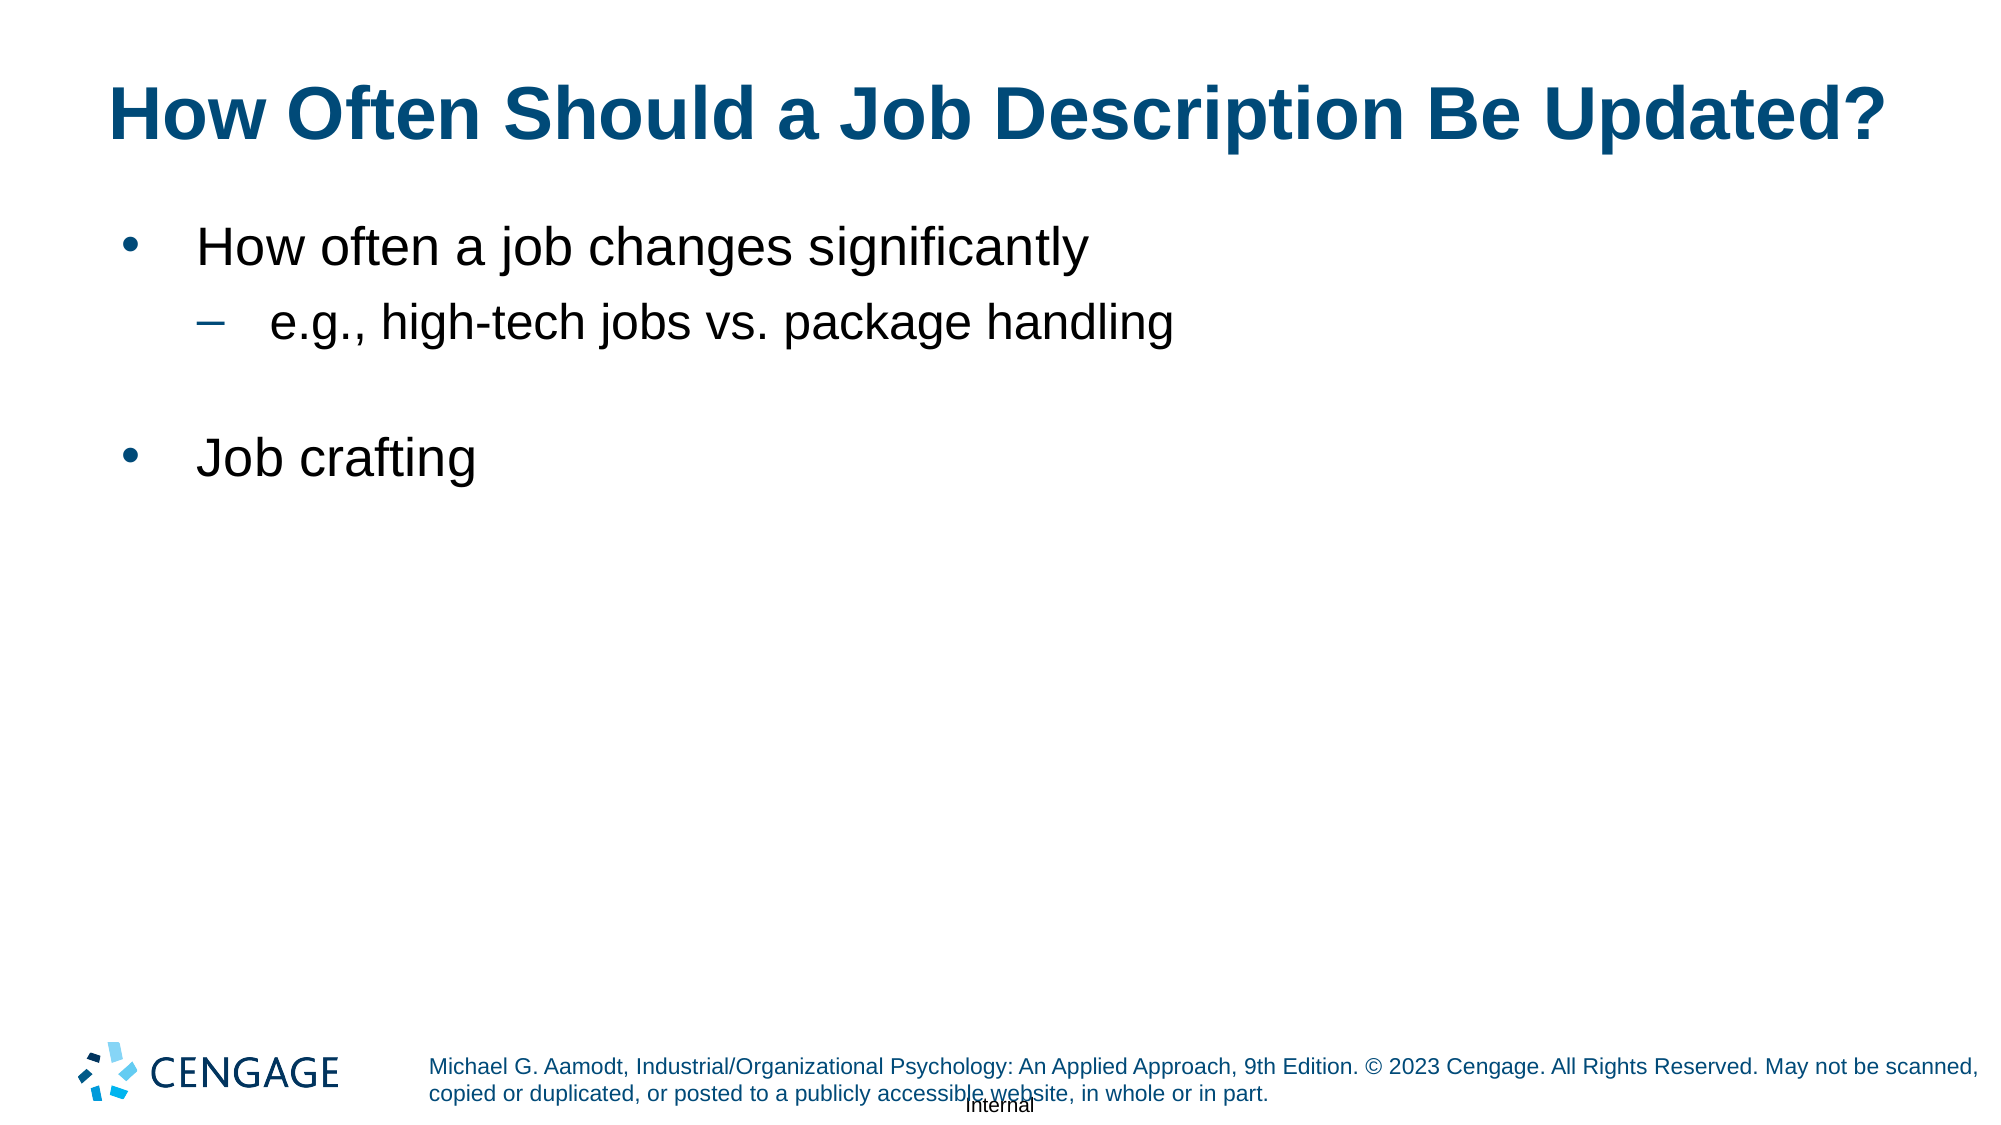

# How Often Should a Job Description Be Updated?
How often a job changes significantly
e.g., high-tech jobs vs. package handling
Job crafting